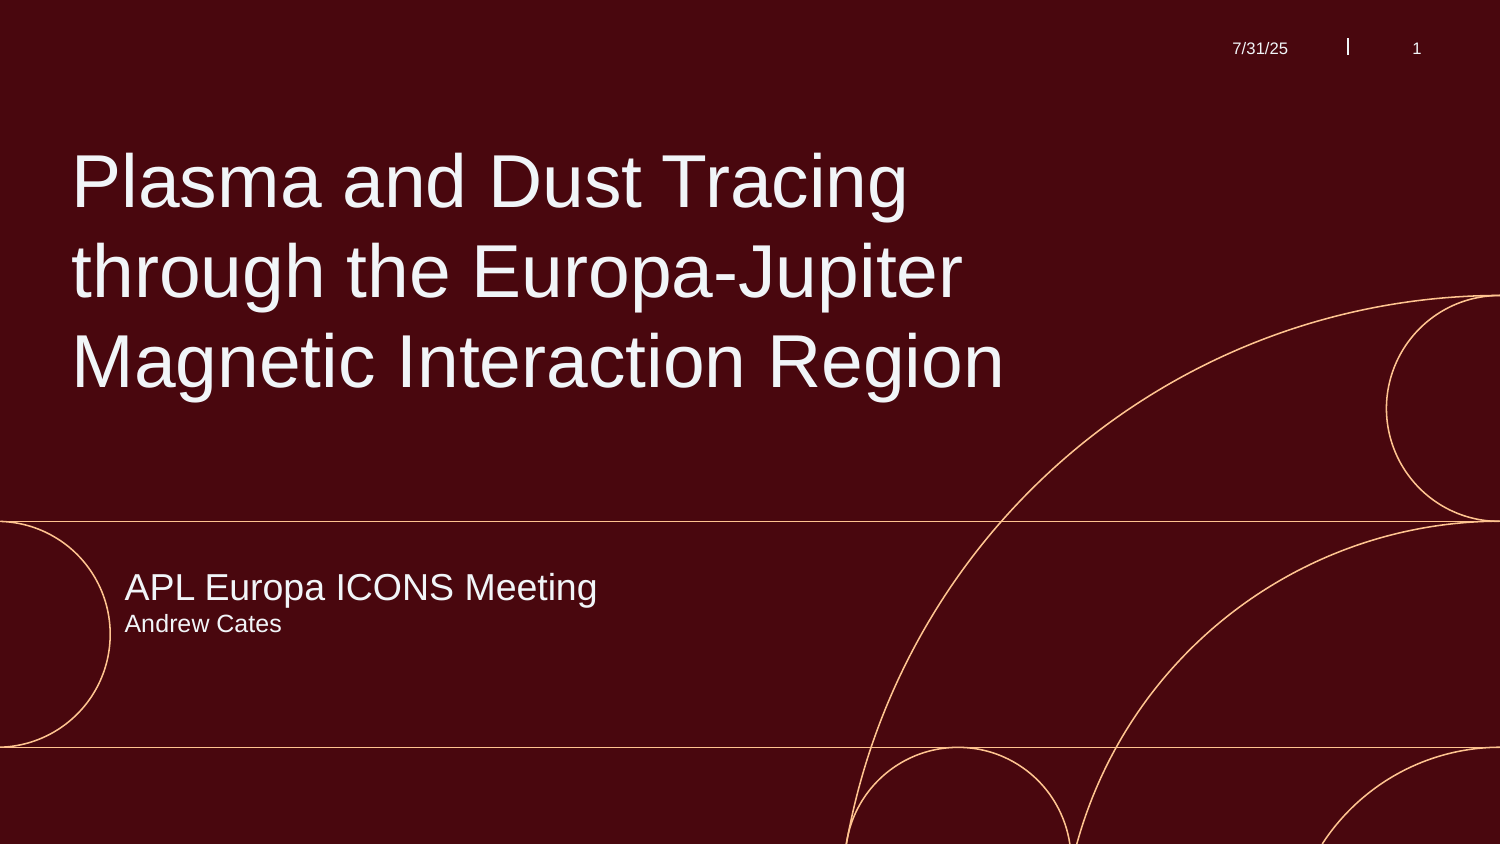

1
7/31/25
# Plasma and Dust Tracing through the Europa-Jupiter
Magnetic Interaction Region

APL Europa ICONS Meeting
Andrew Cates